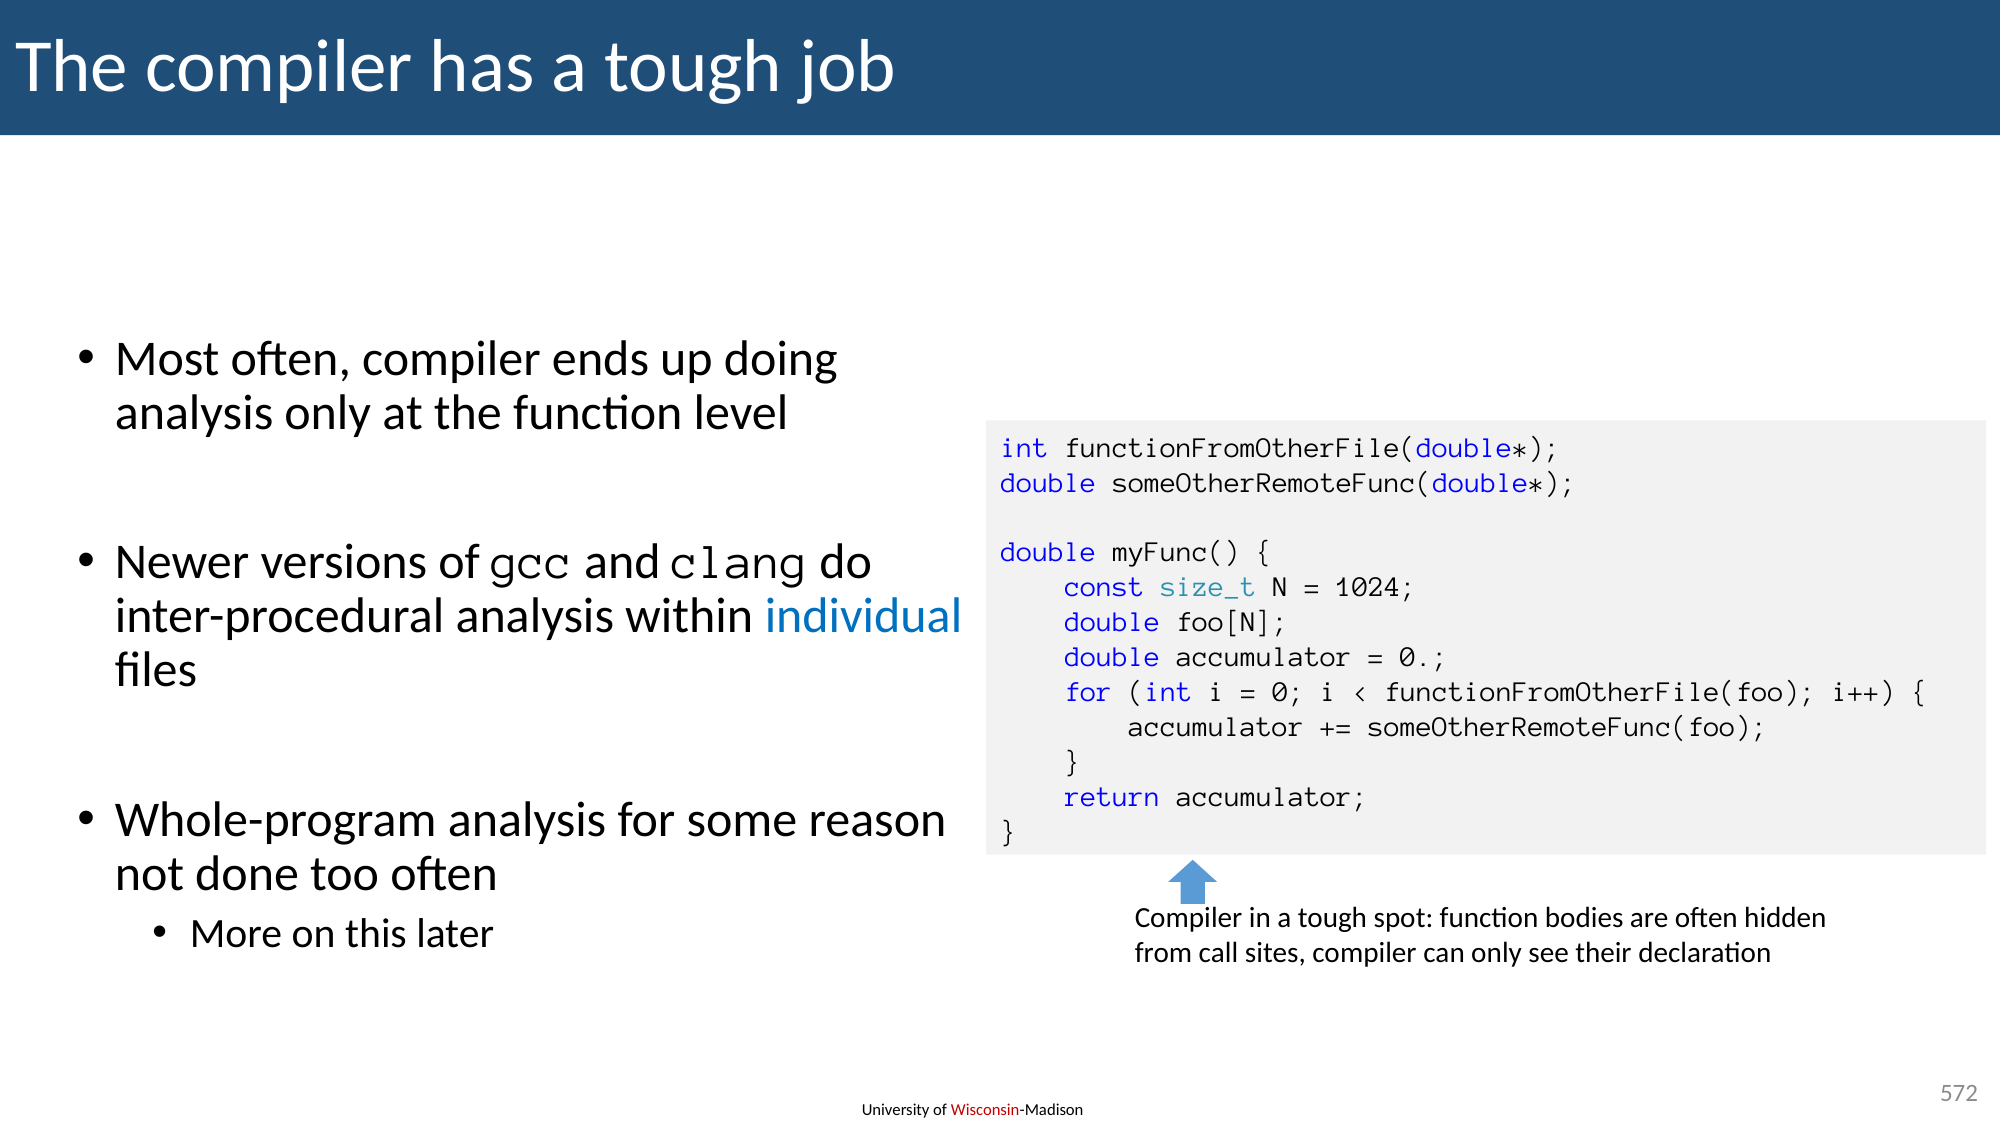

# The compiler has a tough job

Most often, compiler ends up doing analysis only at the function level

Newer versions of gcc and clang do inter-procedural analysis within individual files

Whole-program analysis for some reason not done too often
More on this later

int functionFromOtherFile(double*);
double someOtherRemoteFunc(double*);

double myFunc() {
    const size_t N = 1024;
    double foo[N];
    double accumulator = 0.;
    for (int i = 0; i < functionFromOtherFile(foo); i++) {
        accumulator += someOtherRemoteFunc(foo);
    }
    return accumulator;
}

Compiler in a tough spot: function bodies are often hidden from call sites, compiler can only see their declaration
572